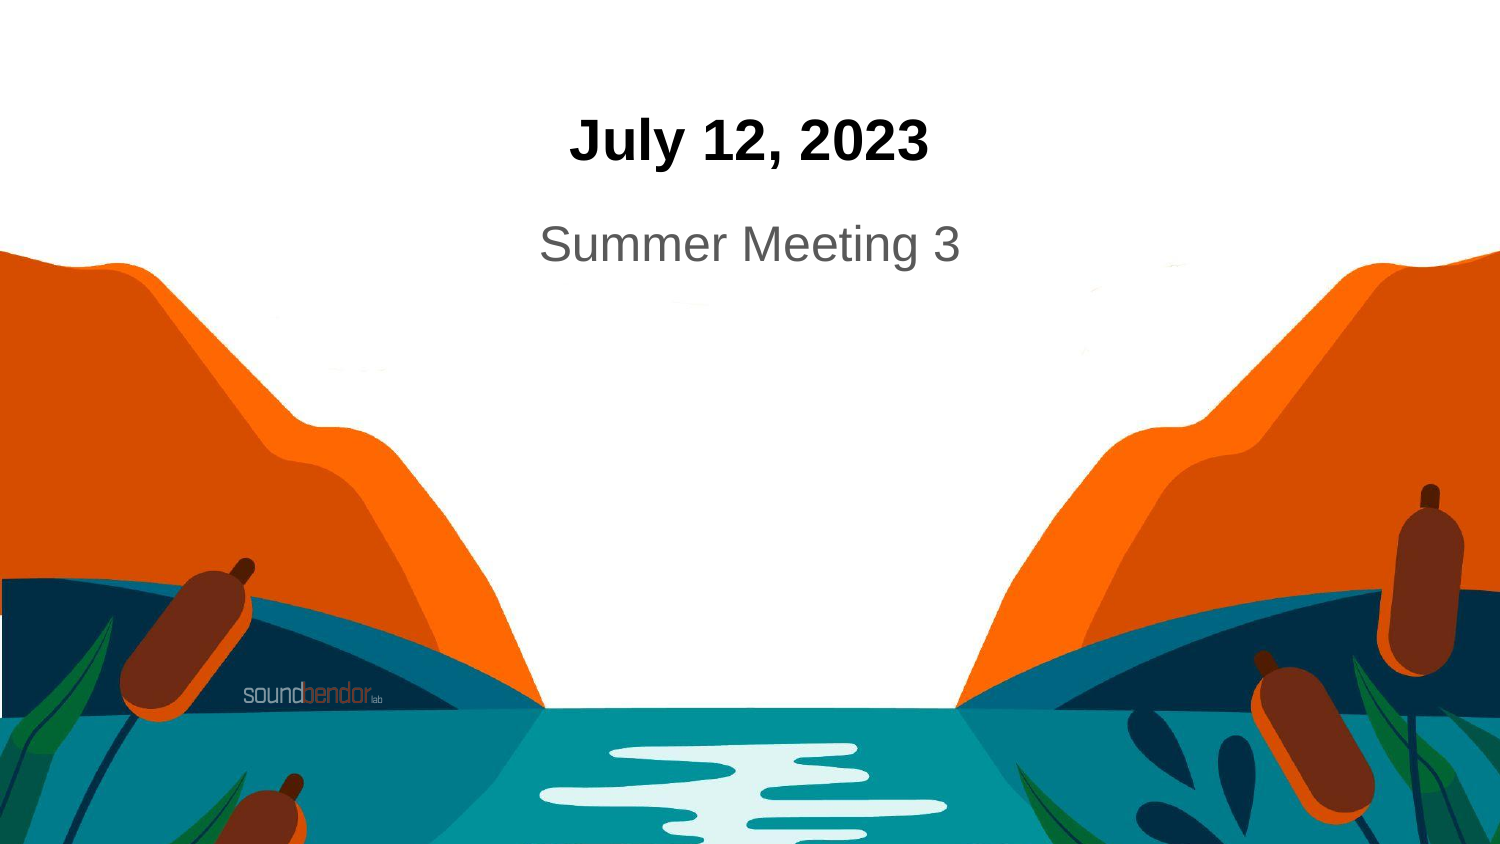

# July 12, 2023
Summer Meeting 3